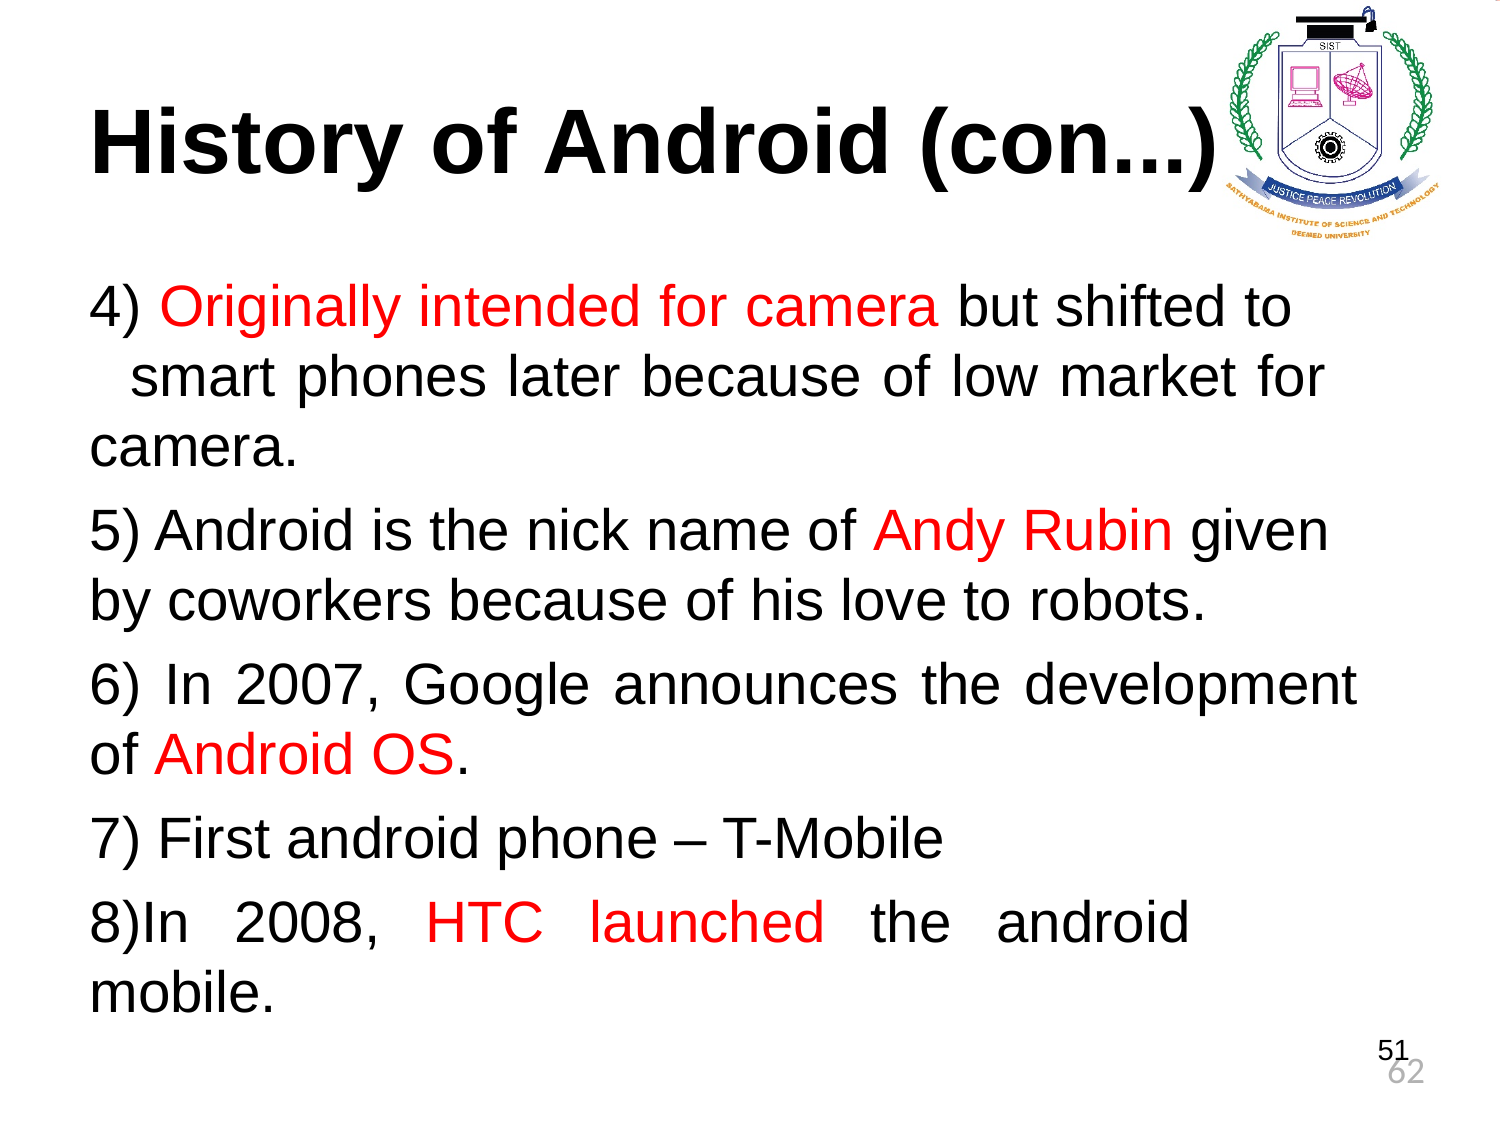

# History of Android (con...)
4) Originally intended for camera but shifted to      smart phones later because of low market for  camera.
5) Android is the nick name of Andy Rubin given     by coworkers because of his love to robots.
6) In 2007, Google announces the development  of Android OS.
7) First android phone – T-Mobile
8)In 2008, HTC launched the android  mobile.
51
62